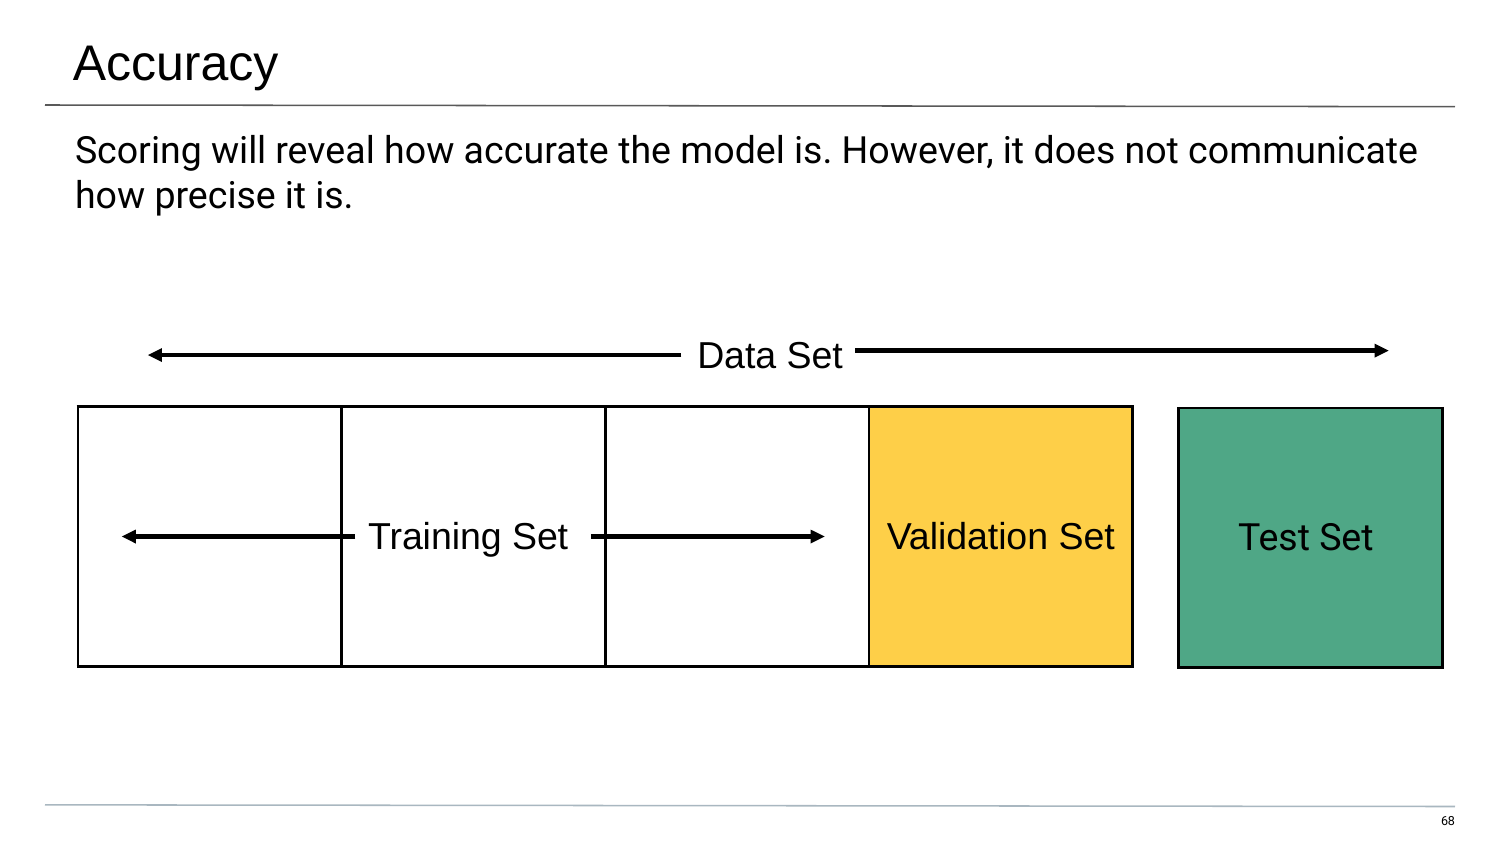

# Accuracy
Scoring will reveal how accurate the model is. However, it does not communicate how precise it is.

Data Set
|  | Training Set |  | Validation Set |
| --- | --- | --- | --- |
| Test Set |
| --- |

68